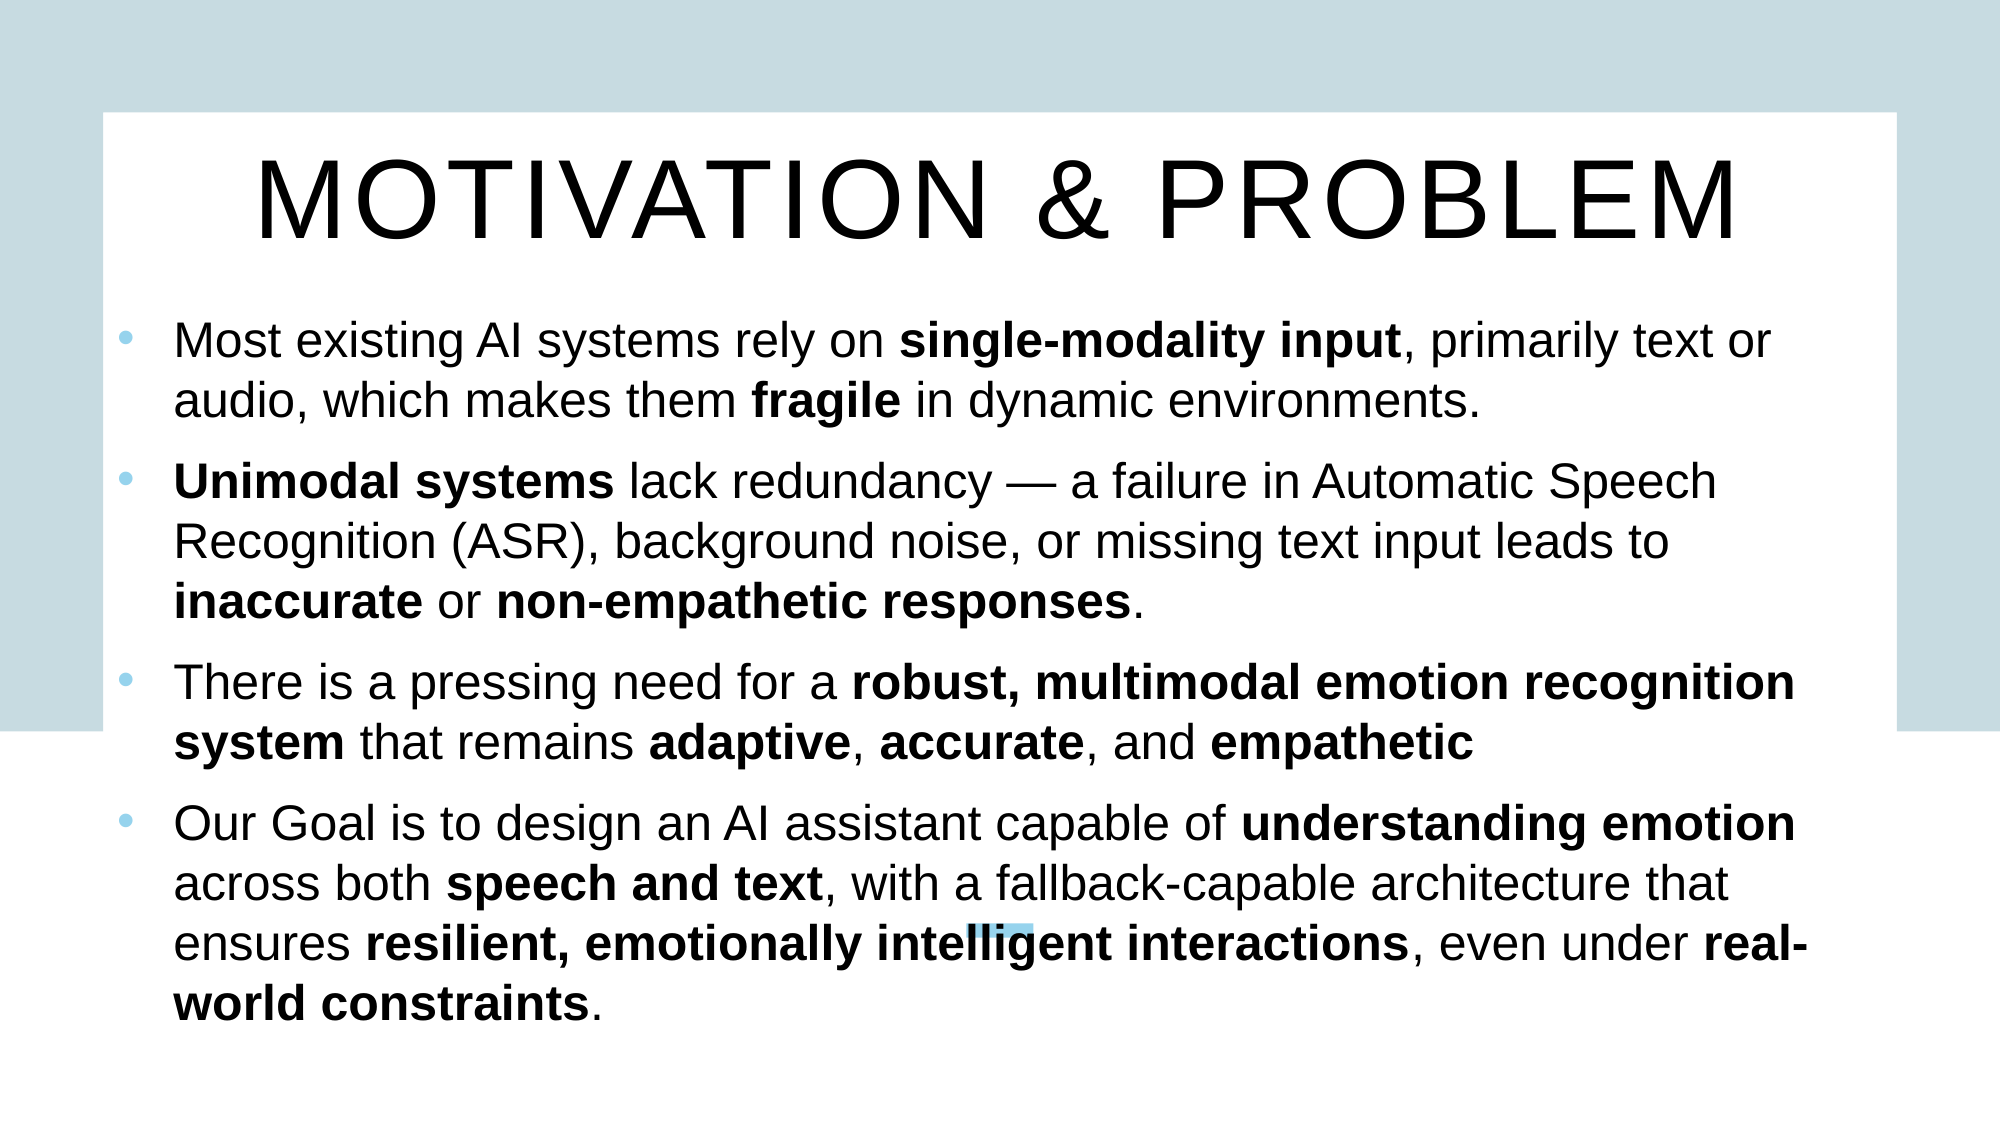

# Motivation & Problem
Most existing AI systems rely on single-modality input, primarily text or audio, which makes them fragile in dynamic environments.
Unimodal systems lack redundancy — a failure in Automatic Speech Recognition (ASR), background noise, or missing text input leads to inaccurate or non-empathetic responses.
There is a pressing need for a robust, multimodal emotion recognition system that remains adaptive, accurate, and empathetic
Our Goal is to design an AI assistant capable of understanding emotion across both speech and text, with a fallback-capable architecture that ensures resilient, emotionally intelligent interactions, even under real-world constraints.